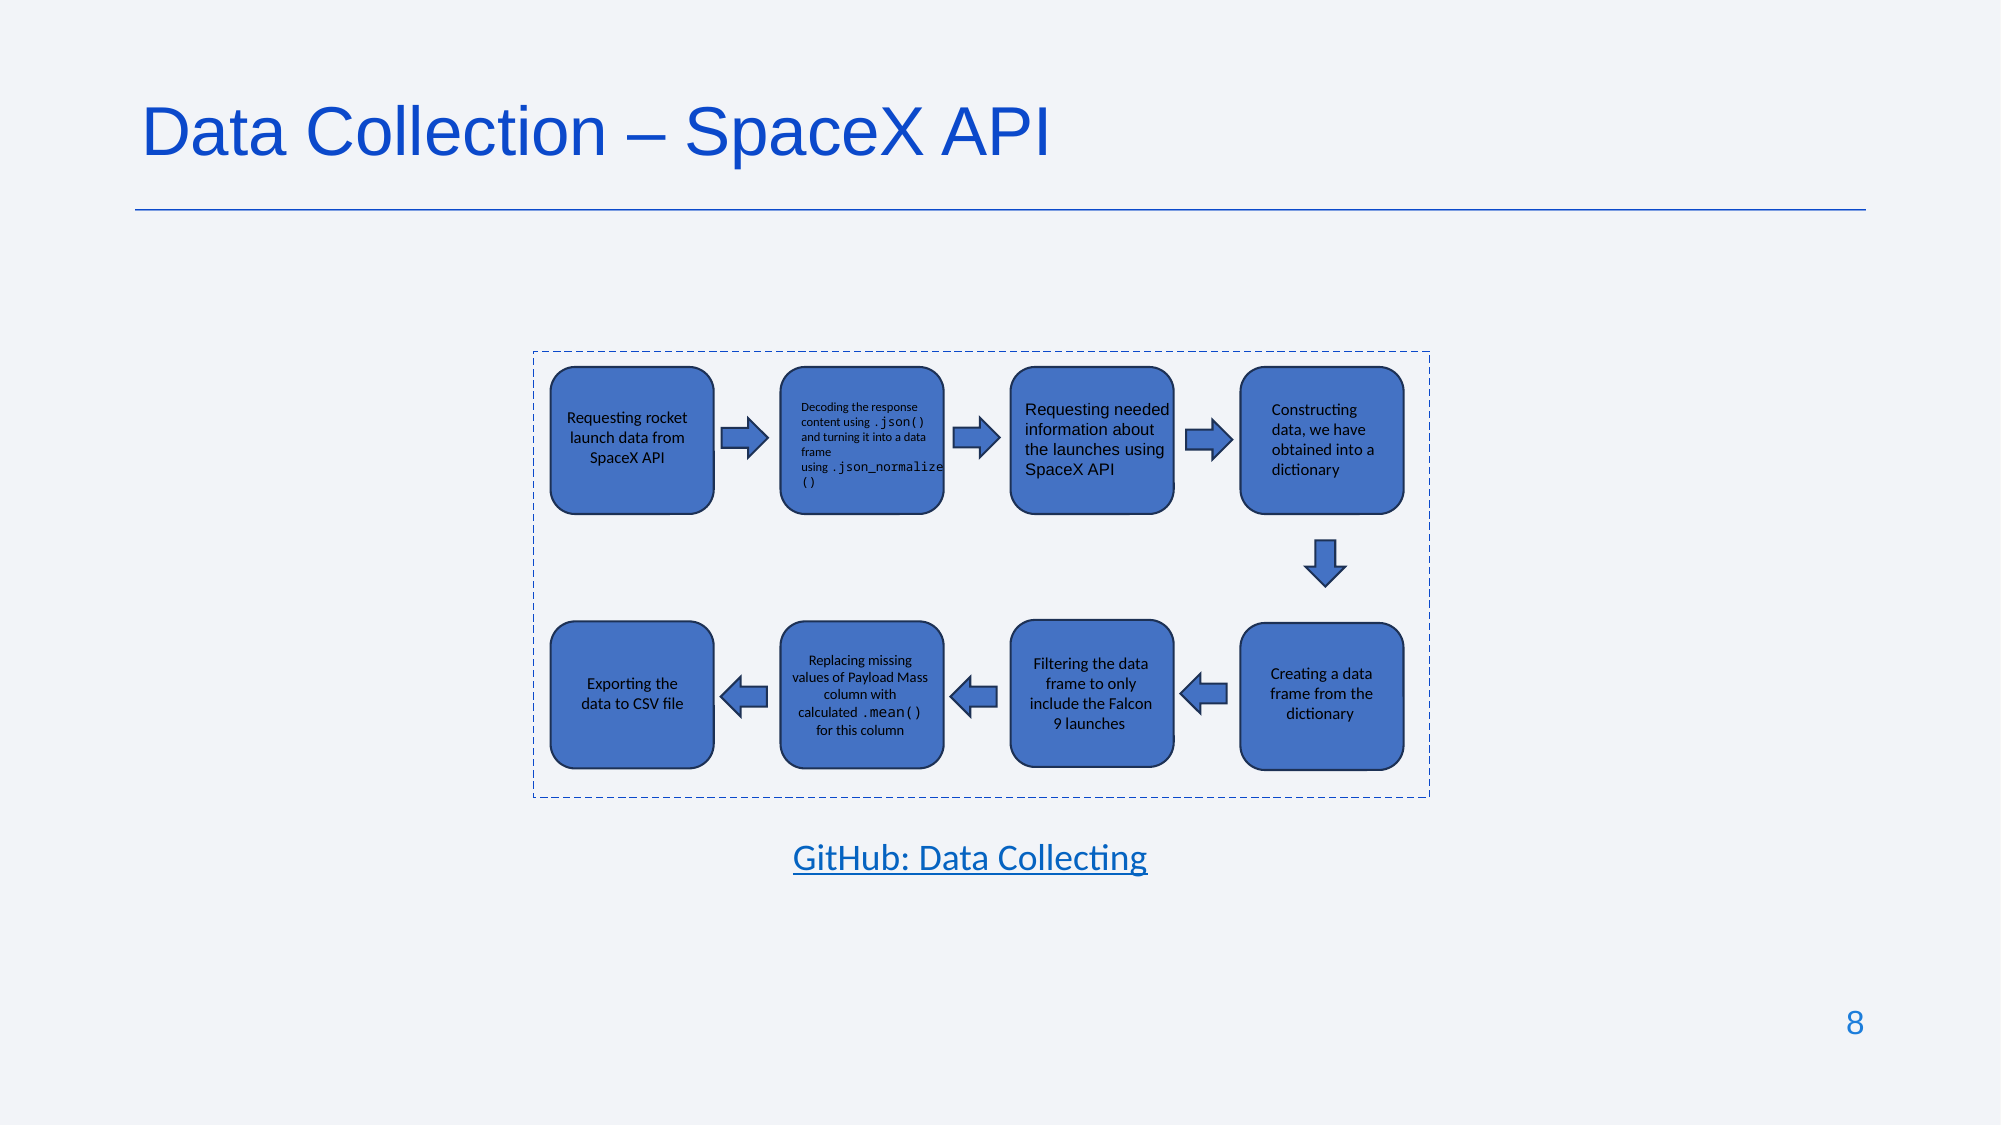

Data Collection – SpaceX API

Constructing data, we have obtained into a dictionary
Decoding the response content using .json() and turning it into a data frame using .json_normalize()
Requesting needed information about the launches using SpaceX API
Requesting rocket launch data from SpaceX API

Replacing missing values of Payload Mass column with calculated .mean() for this column
Filtering the data frame to only include the Falcon 9 launches
Creating a data frame from the dictionary
Exporting the data to CSV file

GitHub: Data Collecting
8